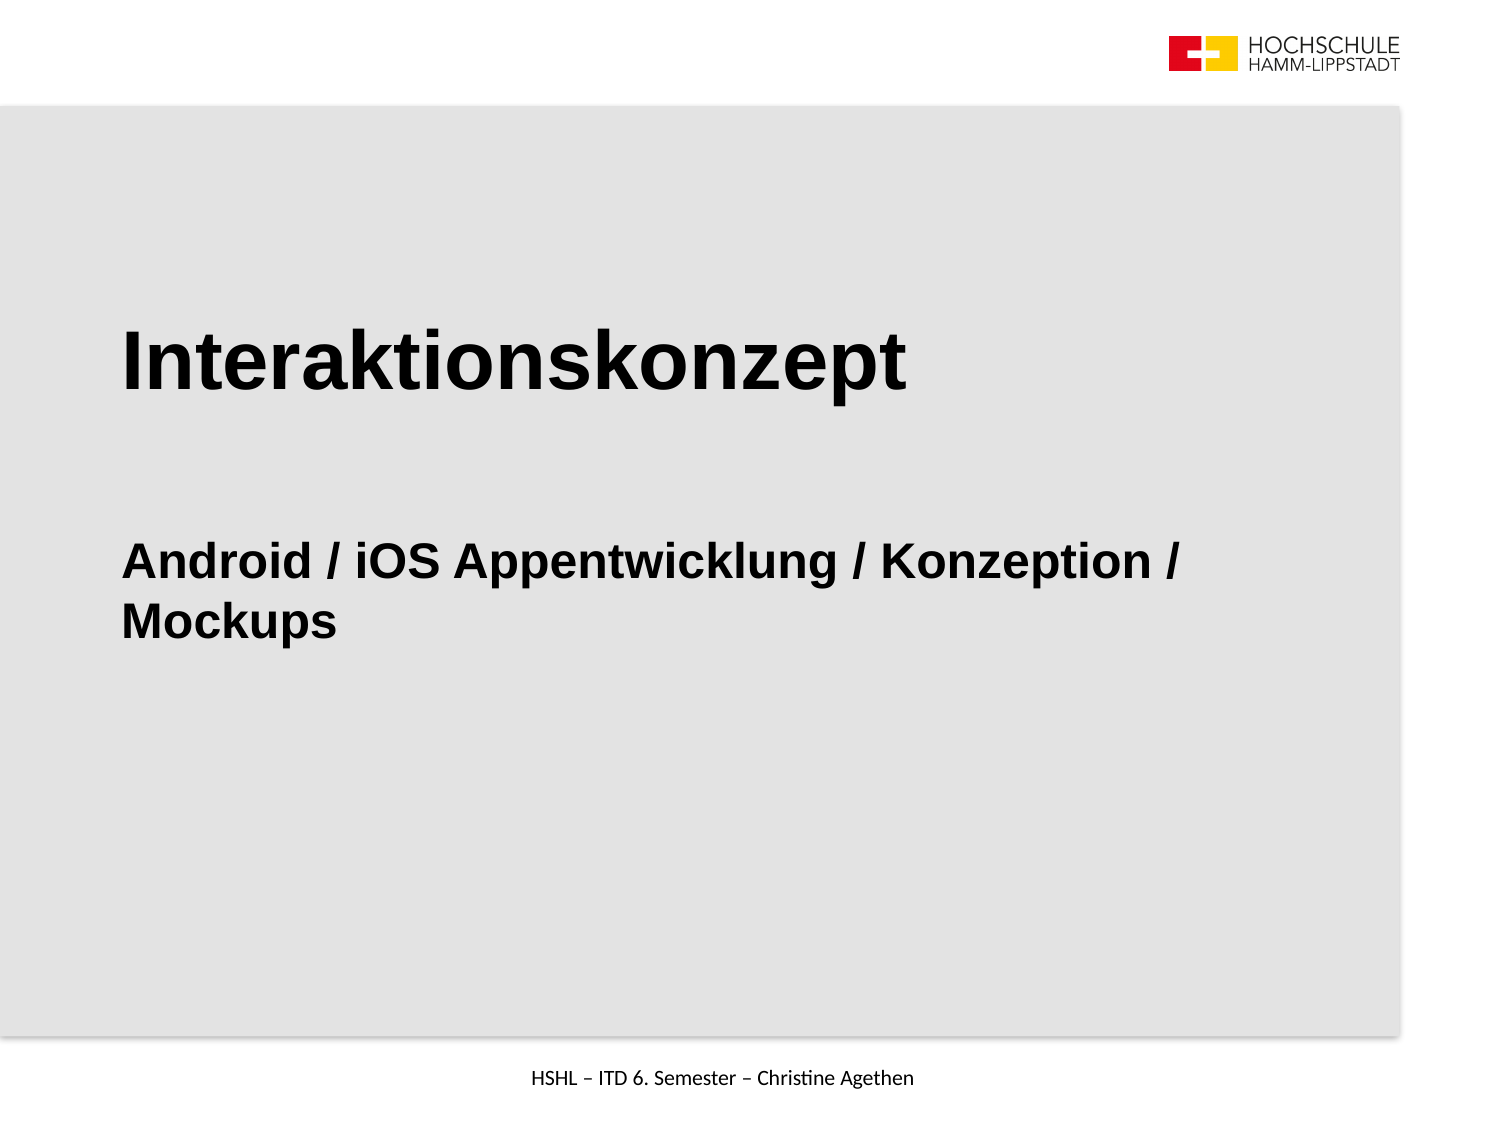

# Interaktionskonzept
Android / iOS Appentwicklung / Konzeption / Mockups
HSHL – ITD 6. Semester – Christine Agethen